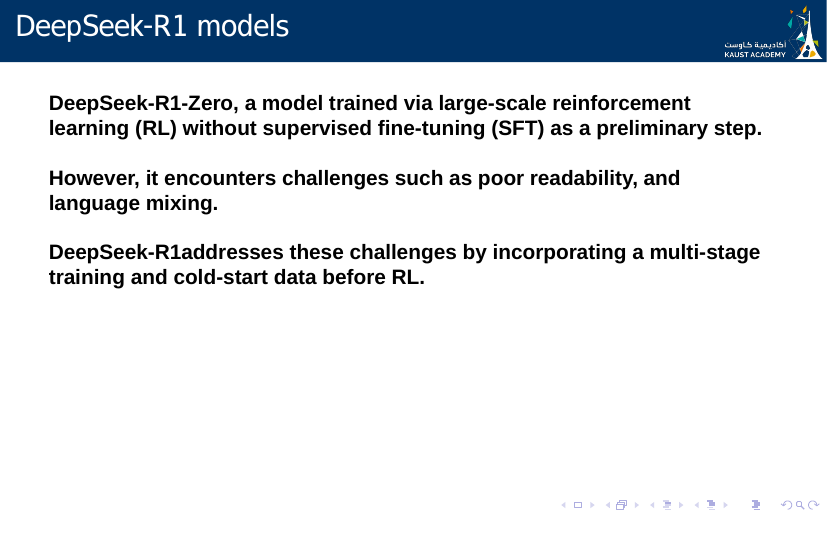

# DeepSeek-R1 models
DeepSeek-R1-Zero, a model trained via large-scale reinforcement learning (RL) without supervised fine-tuning (SFT) as a preliminary step.

However, it encounters challenges such as poor readability, and language mixing.

DeepSeek-R1addresses these challenges by incorporating a multi-stage training and cold-start data before RL.